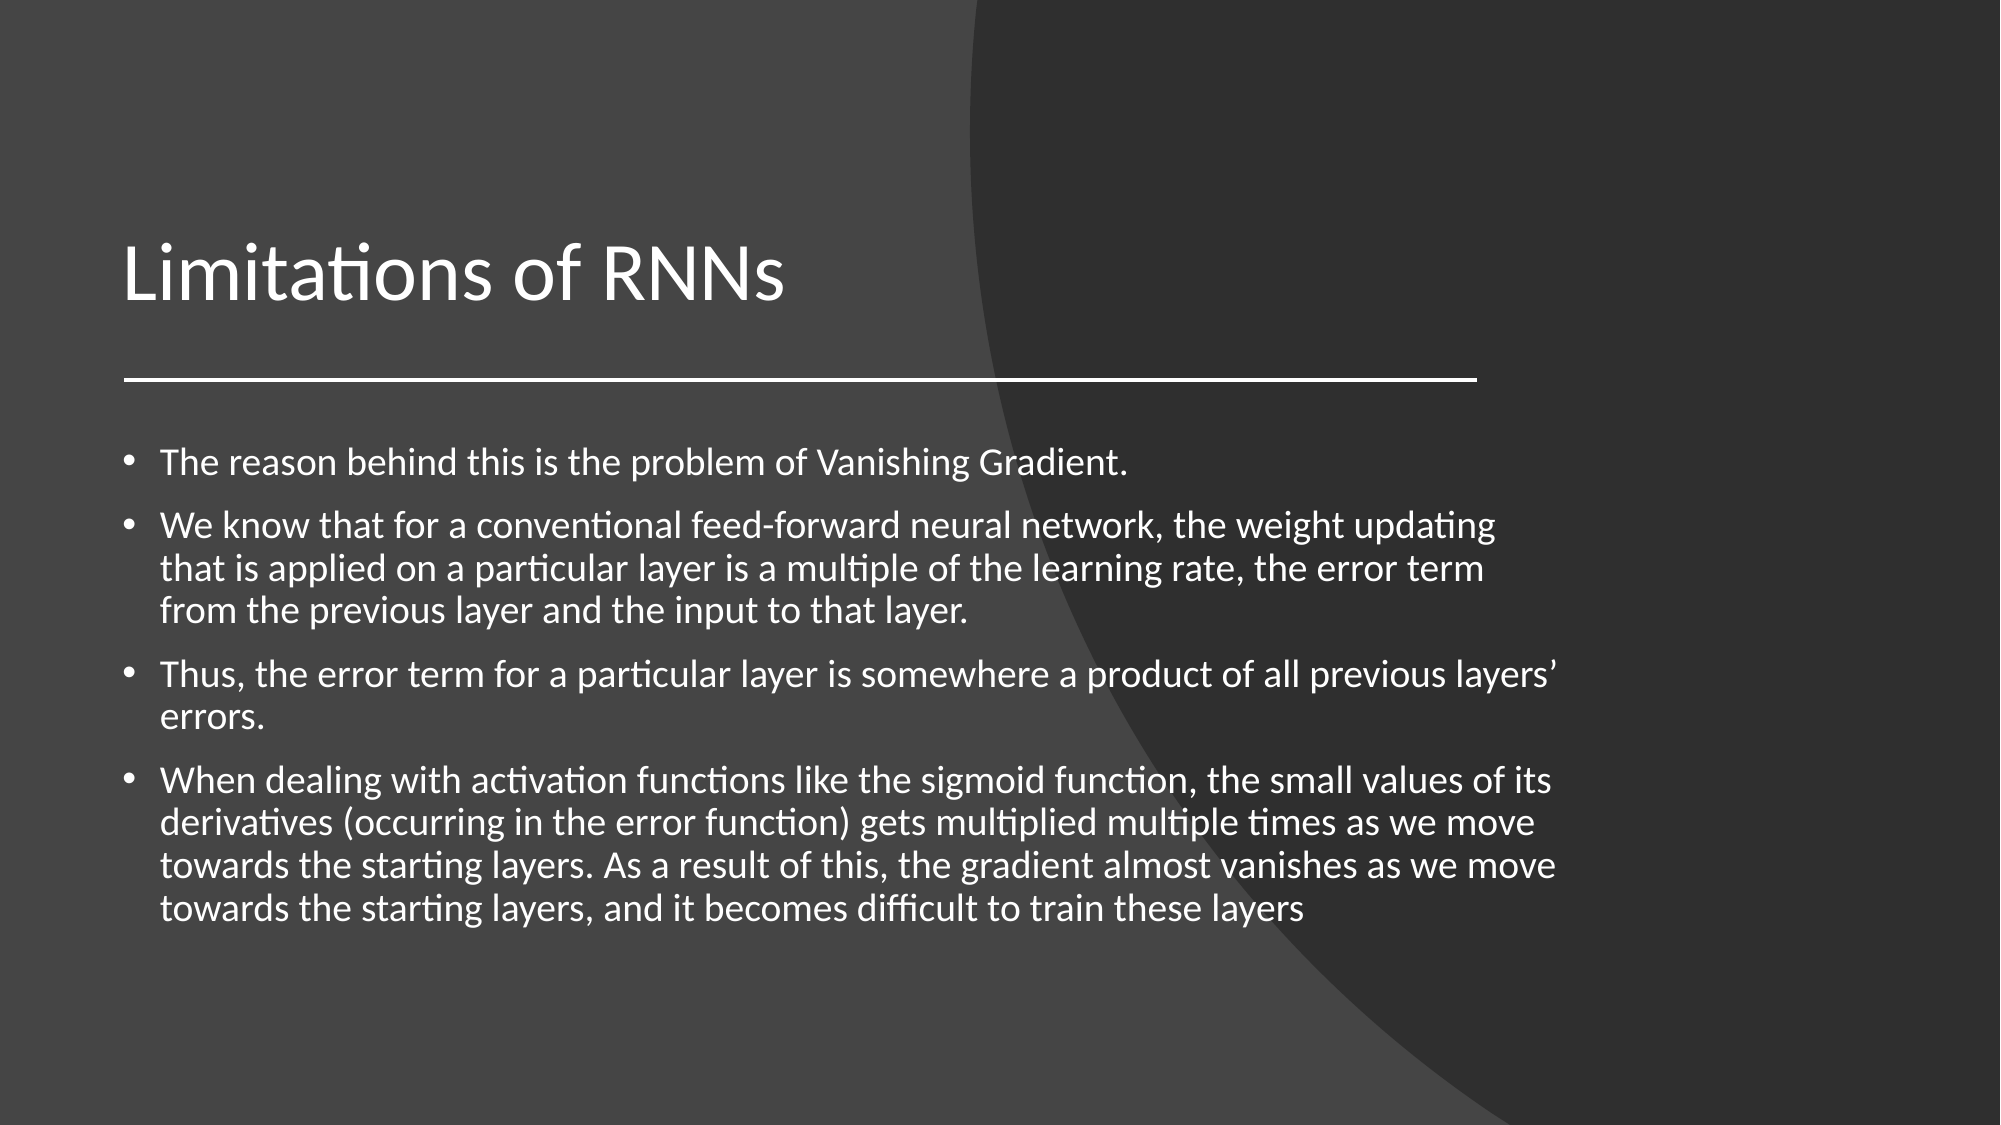

# Limitations of RNNs
The reason behind this is the problem of Vanishing Gradient.
We know that for a conventional feed-forward neural network, the weight updating that is applied on a particular layer is a multiple of the learning rate, the error term from the previous layer and the input to that layer.
Thus, the error term for a particular layer is somewhere a product of all previous layers’ errors.
When dealing with activation functions like the sigmoid function, the small values of its derivatives (occurring in the error function) gets multiplied multiple times as we move towards the starting layers. As a result of this, the gradient almost vanishes as we move towards the starting layers, and it becomes difficult to train these layers